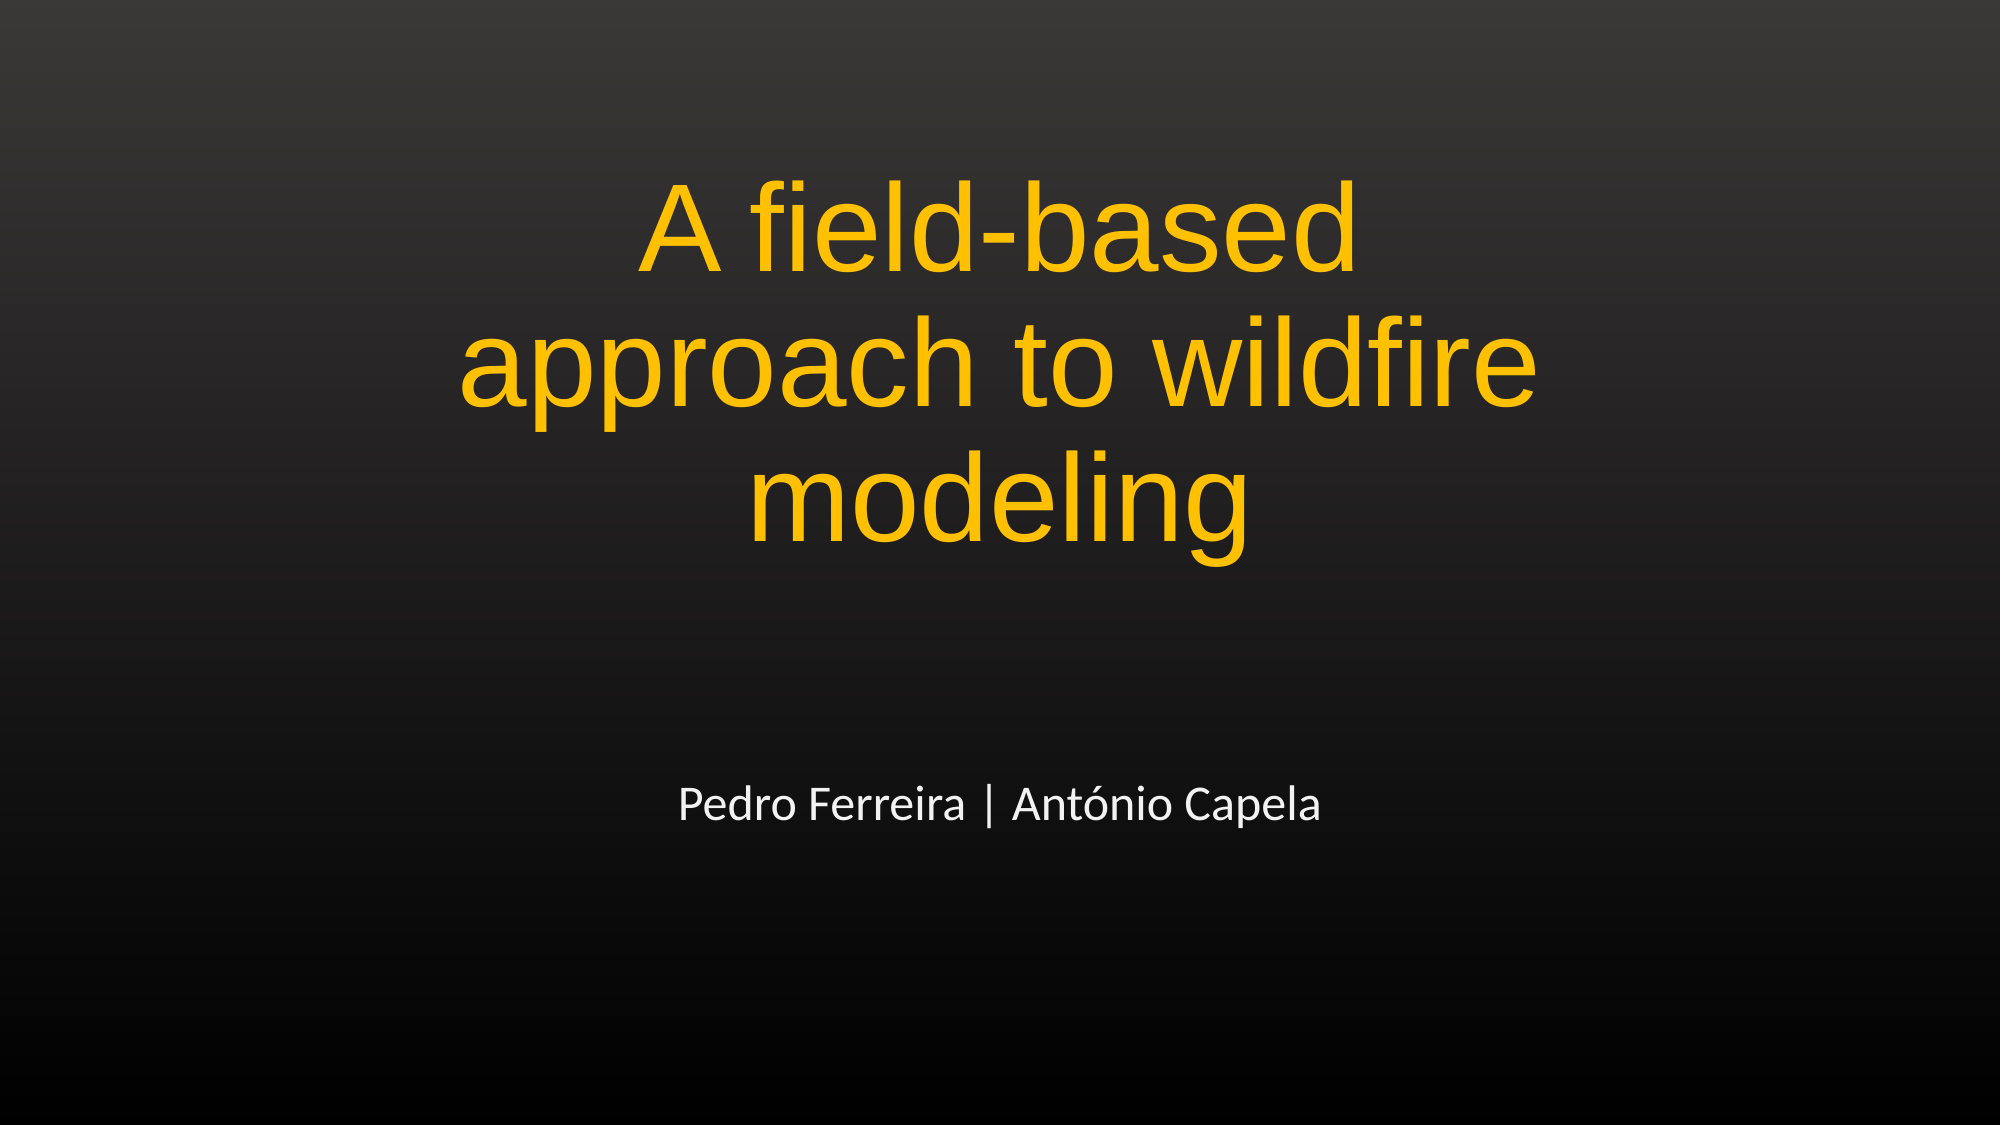

# A field-based approach to wildfire modeling
Pedro Ferreira | António Capela